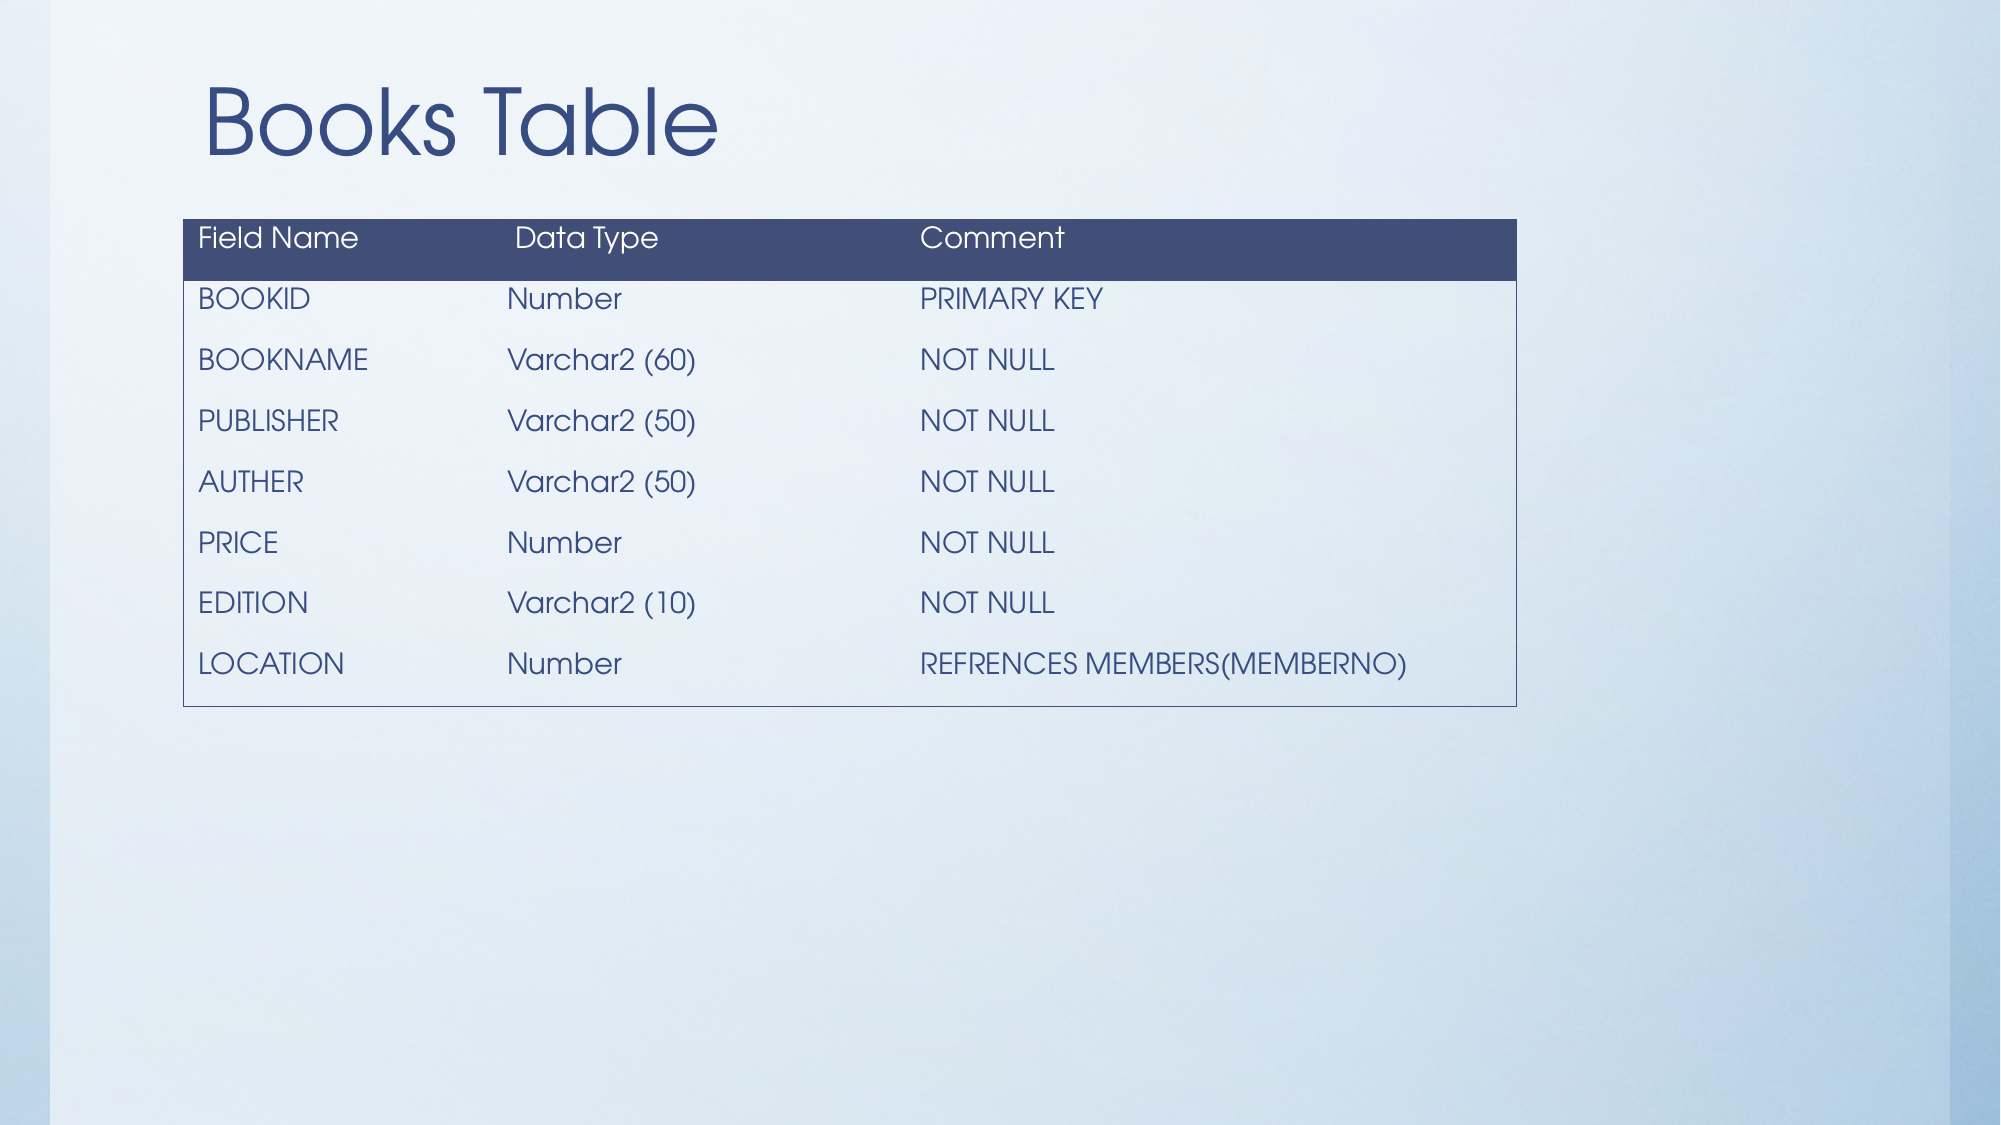

# Books Table
| Field Name | Data Type | Comment |
| --- | --- | --- |
| BOOKID | Number | PRIMARY KEY |
| BOOKNAME | Varchar2 (60) | NOT NULL |
| PUBLISHER | Varchar2 (50) | NOT NULL |
| AUTHER | Varchar2 (50) | NOT NULL |
| PRICE | Number | NOT NULL |
| EDITION | Varchar2 (10) | NOT NULL |
| LOCATION | Number | REFRENCES MEMBERS(MEMBERNO) |